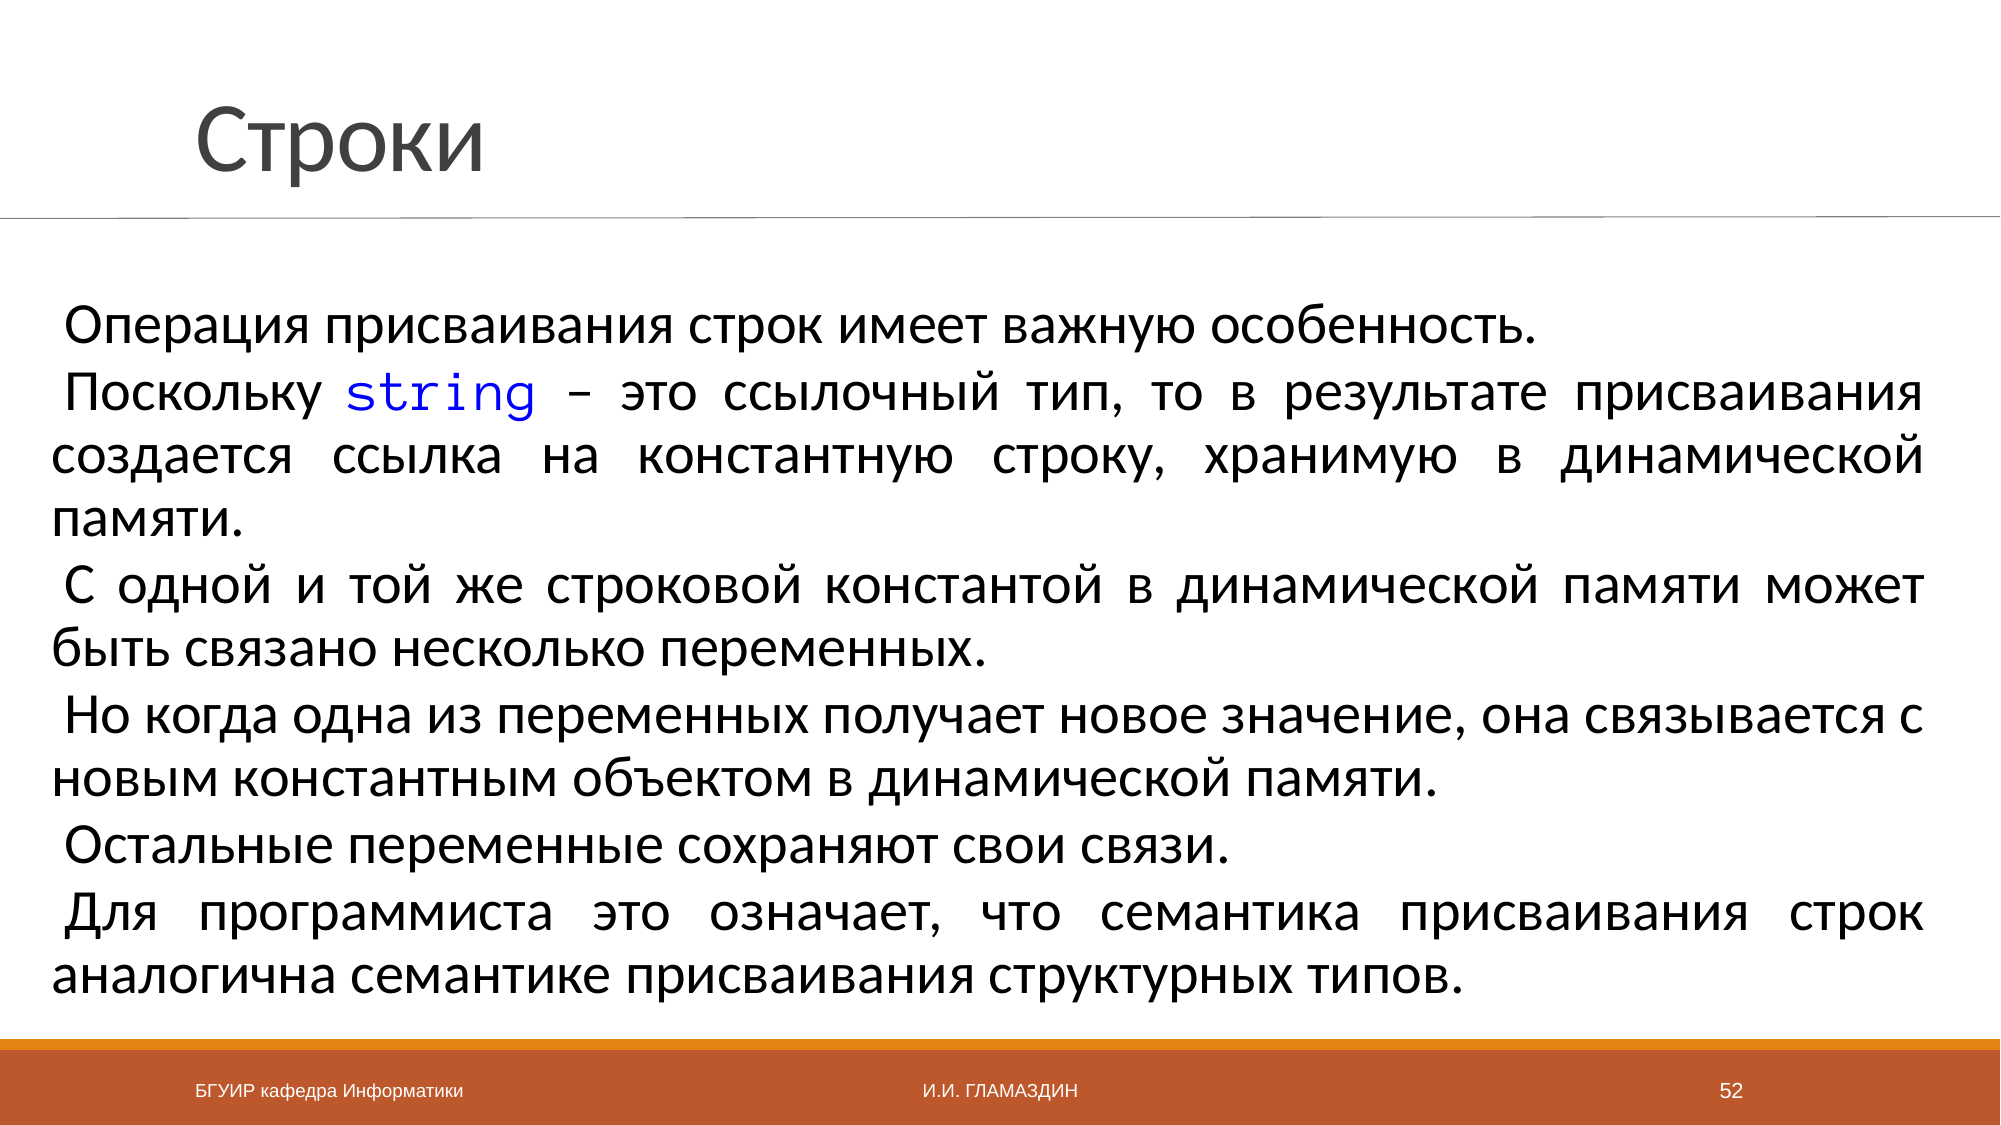

# Строки
Операция присваивания строк имеет важную особенность.
Поскольку string – это ссылочный тип, то в результате присваивания создается ссылка на константную строку, хранимую в динамической памяти.
С одной и той же строковой константой в динамической памяти может быть связано несколько переменных.
Но когда одна из переменных получает новое значение, она связывается с новым константным объектом в динамической памяти.
Остальные переменные сохраняют свои связи.
Для программиста это означает, что семантика присваивания строк аналогична семантике присваивания структурных типов.

БГУИР кафедра Информатики
И.И. Гламаздин
52